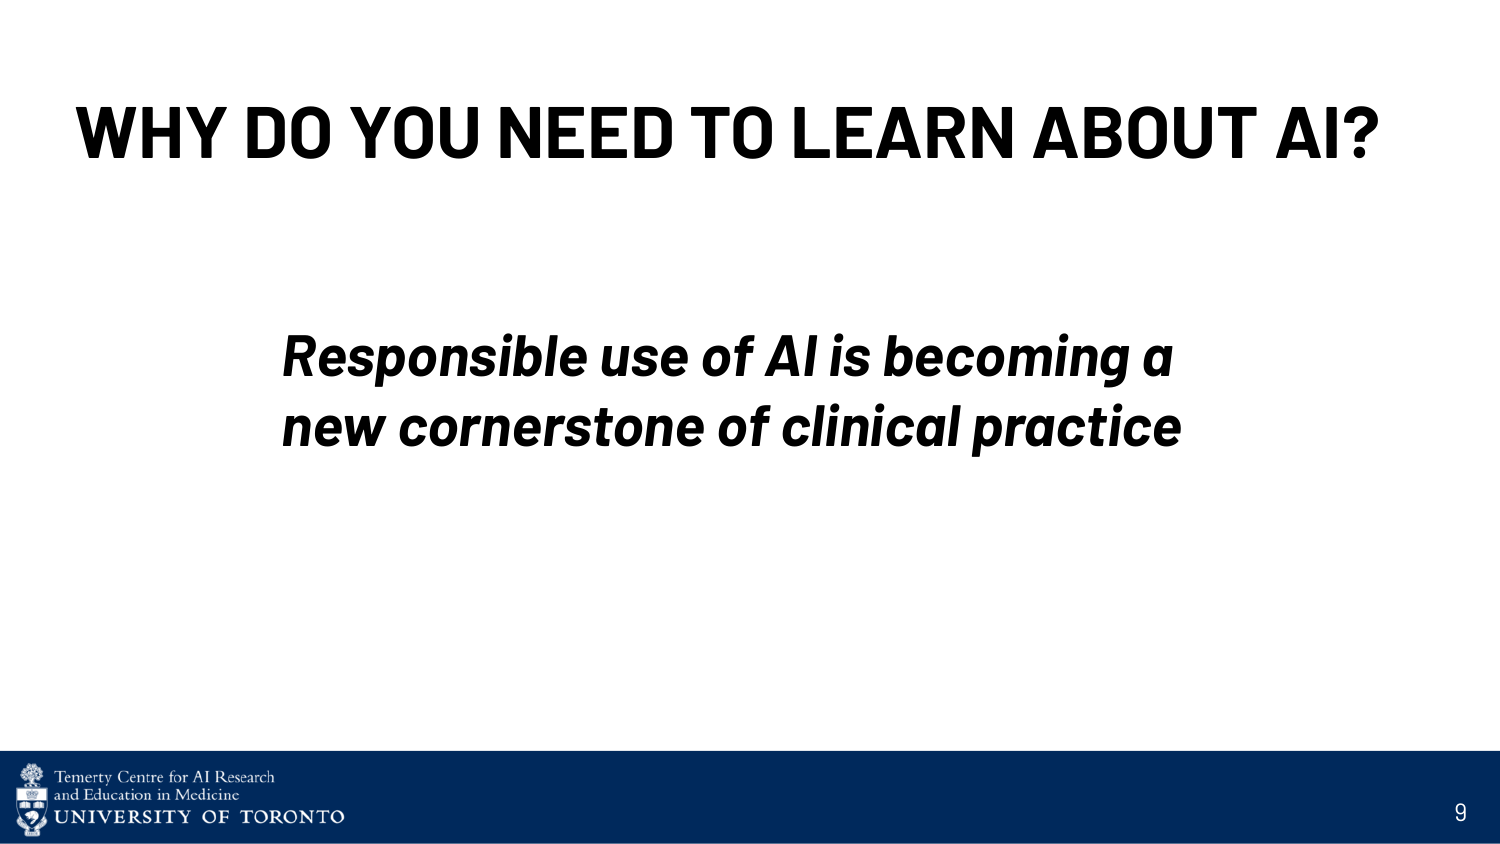

# WHY DO YOU NEED TO LEARN ABOUT AI?
Responsible use of AI is becoming a new cornerstone of clinical practice
9